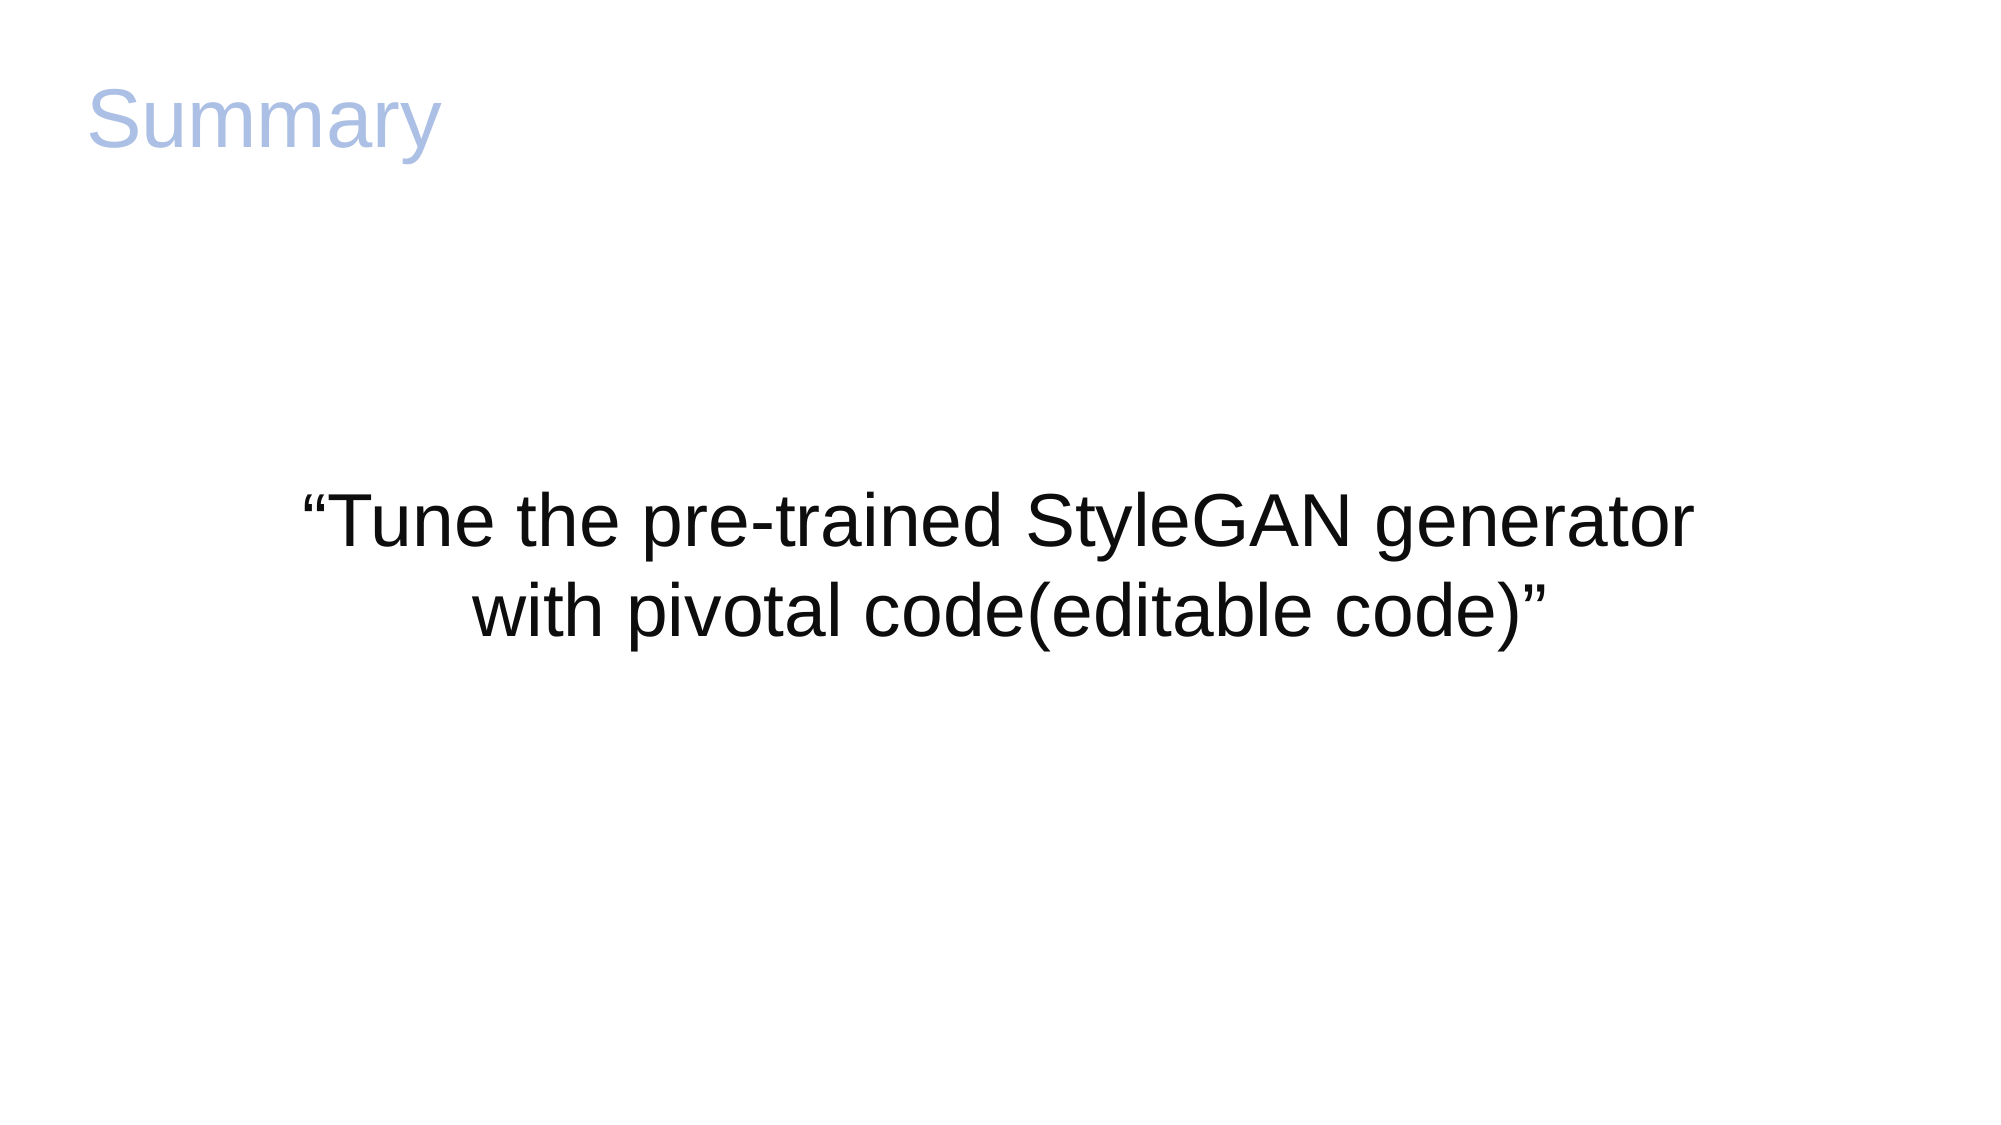

Summary
“Tune the pre-trained StyleGAN generator
 with pivotal code(editable code)”